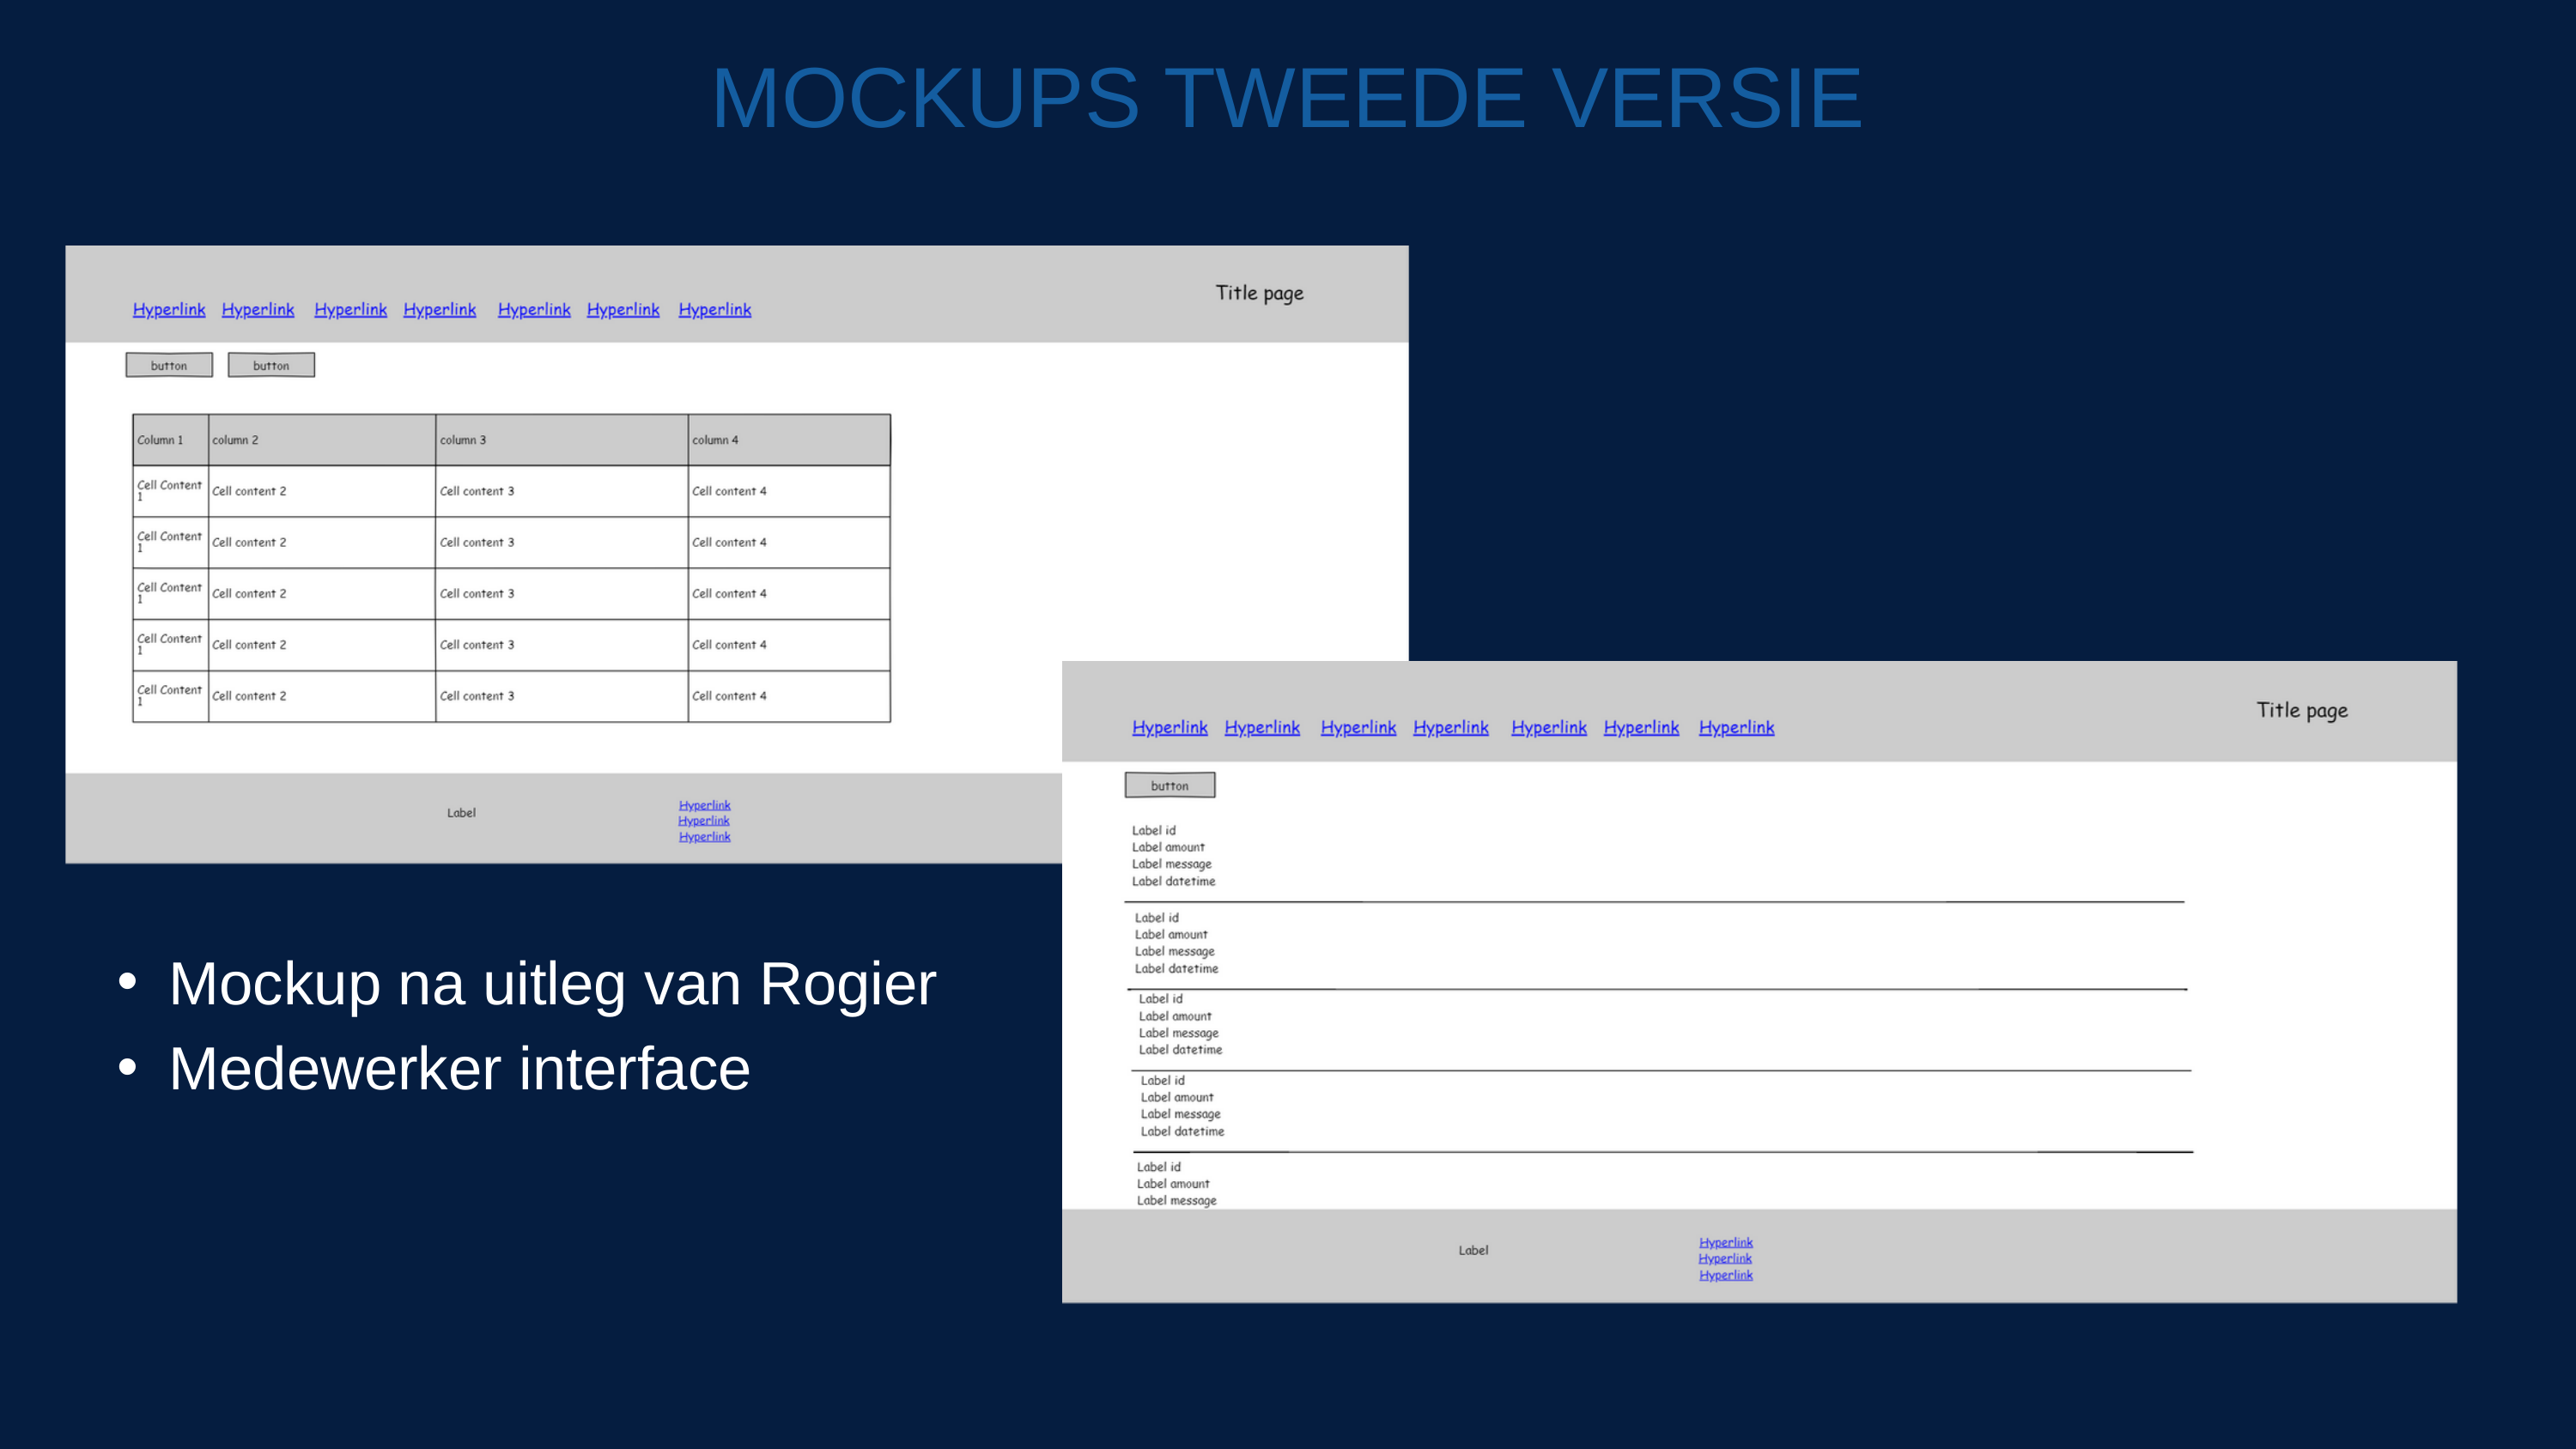

MOCKUPS TWEEDE VERSIE

Mockup na uitleg van Rogier
Medewerker interface